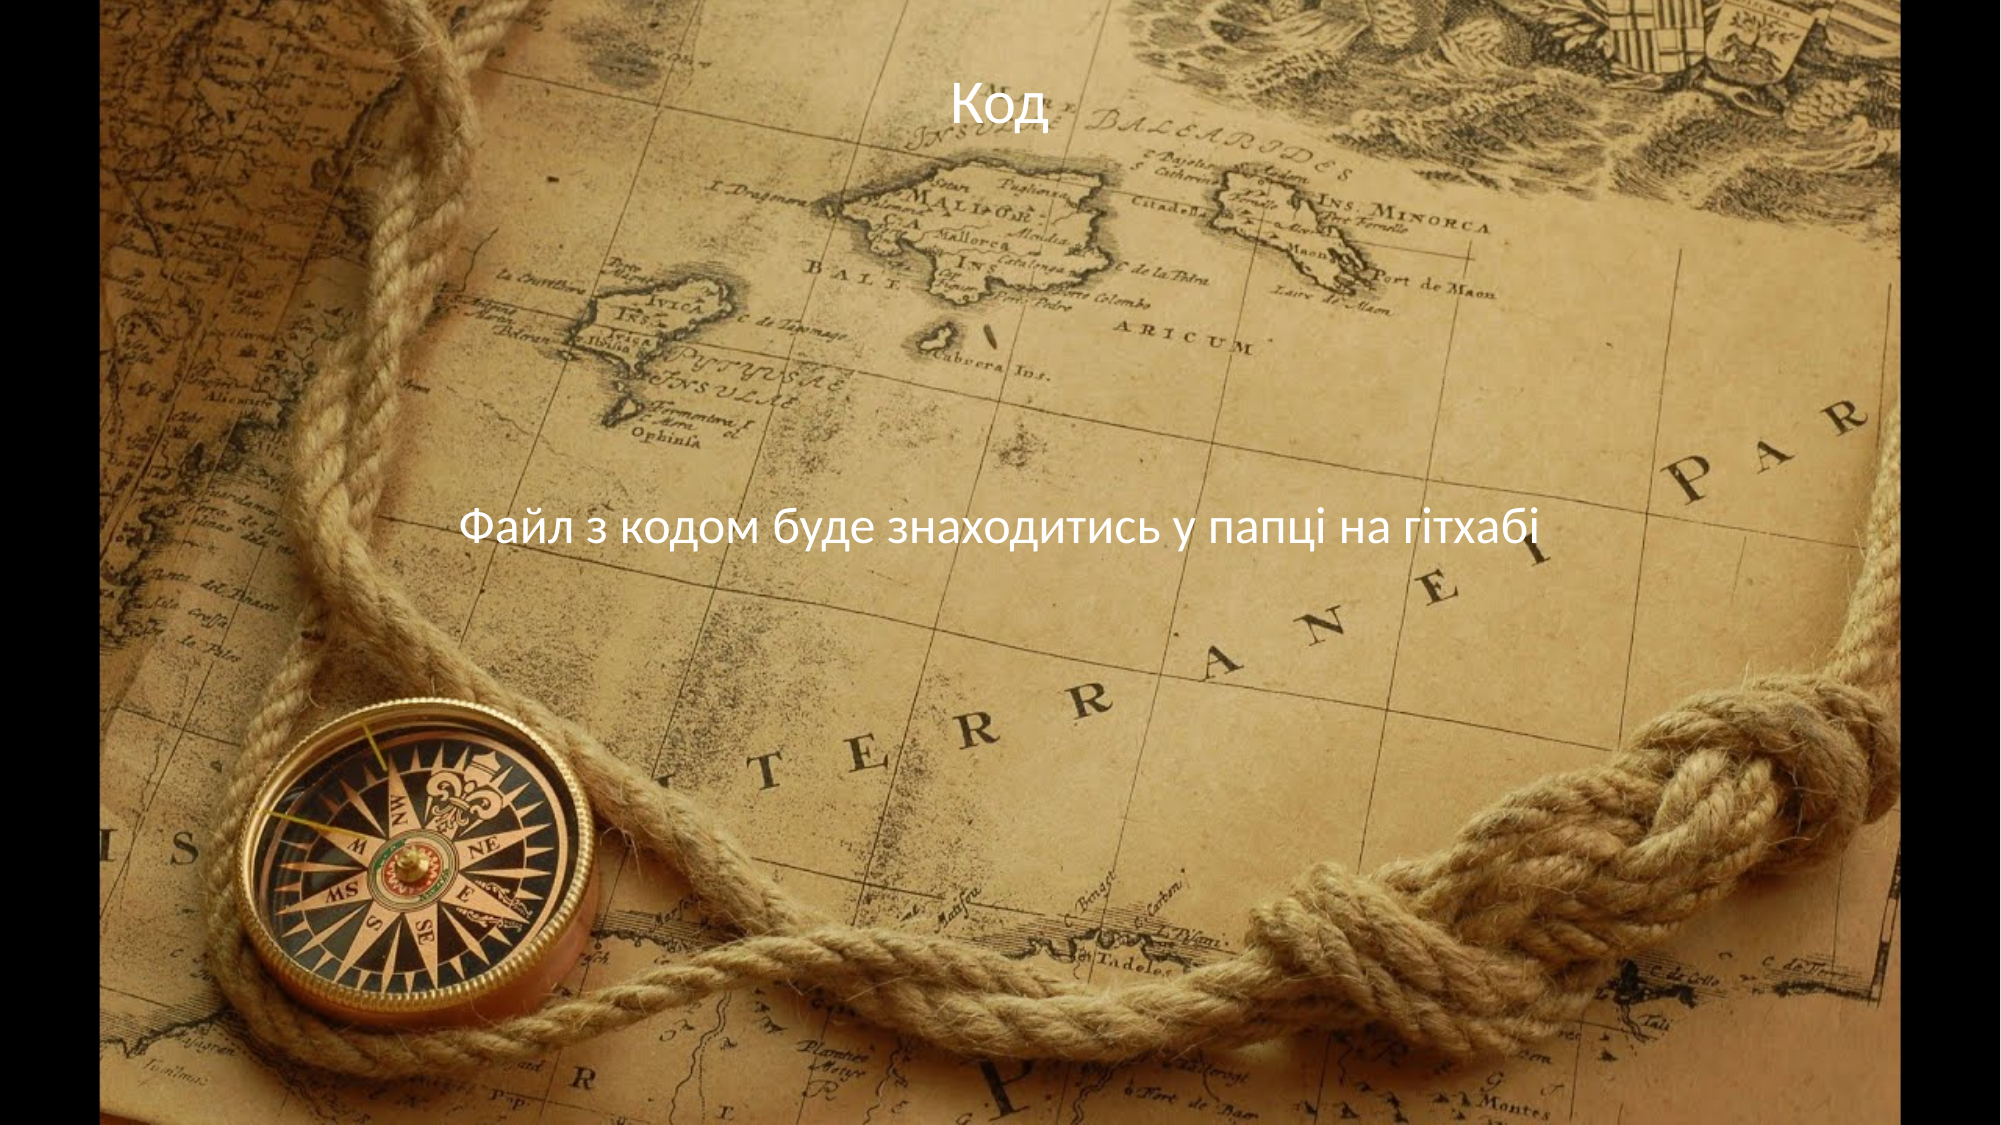

Код
Файл з кодом буде знаходитись у папці на гітхабі